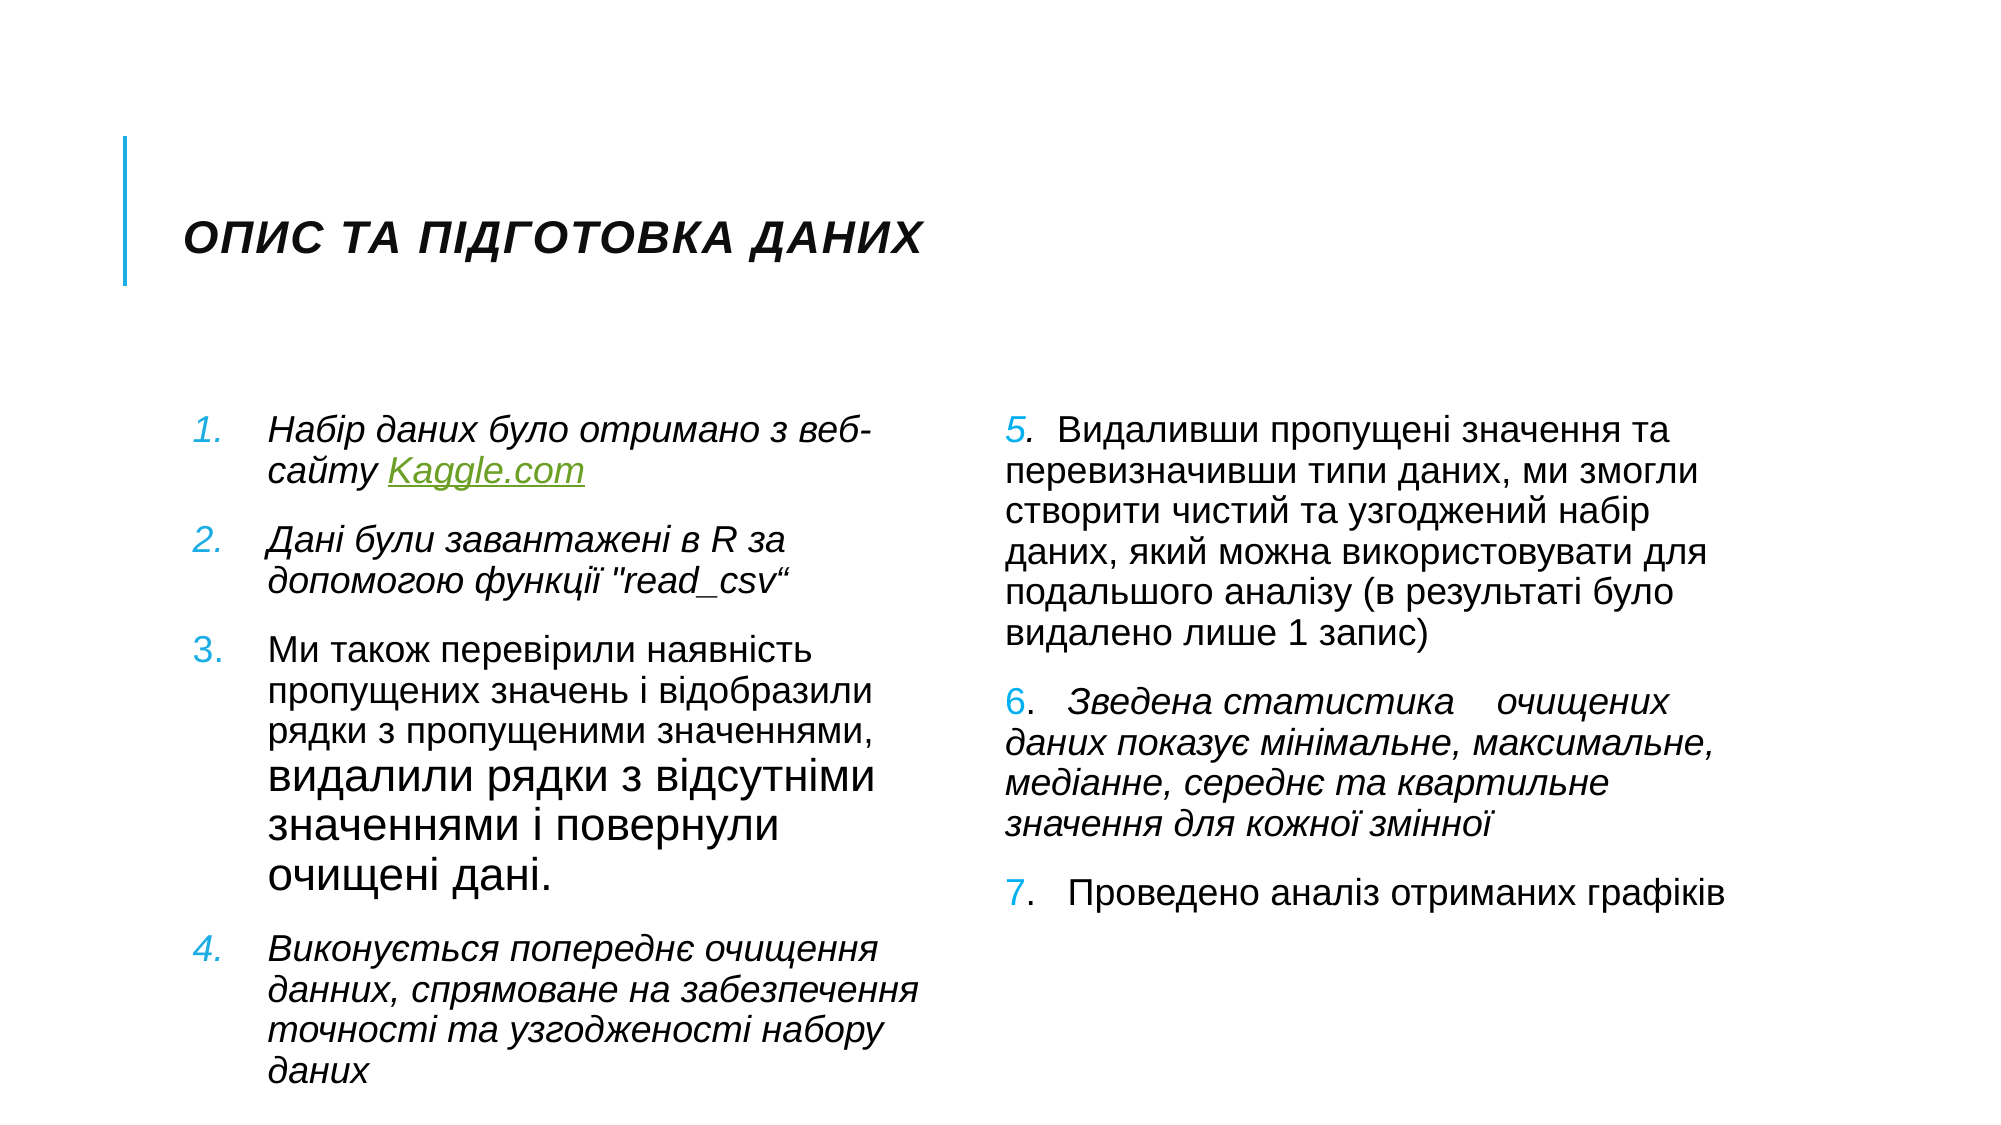

# Опис та підготовка даних
Набір даних було отримано з веб-сайту Kaggle.com
Дані були завантажені в R за допомогою функції "read_csv“
Ми також перевірили наявність пропущених значень і відобразили рядки з пропущеними значеннями, видалили рядки з відсутніми значеннями і повернули очищені дані.
Виконується попереднє очищення данних, спрямоване на забезпечення точності та узгодженості набору даних

5.  Видаливши пропущені значення та перевизначивши типи даних, ми змогли створити чистий та узгоджений набір даних, який можна використовувати для подальшого аналізу (в результаті було видалено лише 1 запис)
6.   Зведена статистика    очищених даних показує мінімальне, максимальне, медіанне, середнє та квартильне значення для кожної змінної
7.   Проведено аналіз отриманих графіків